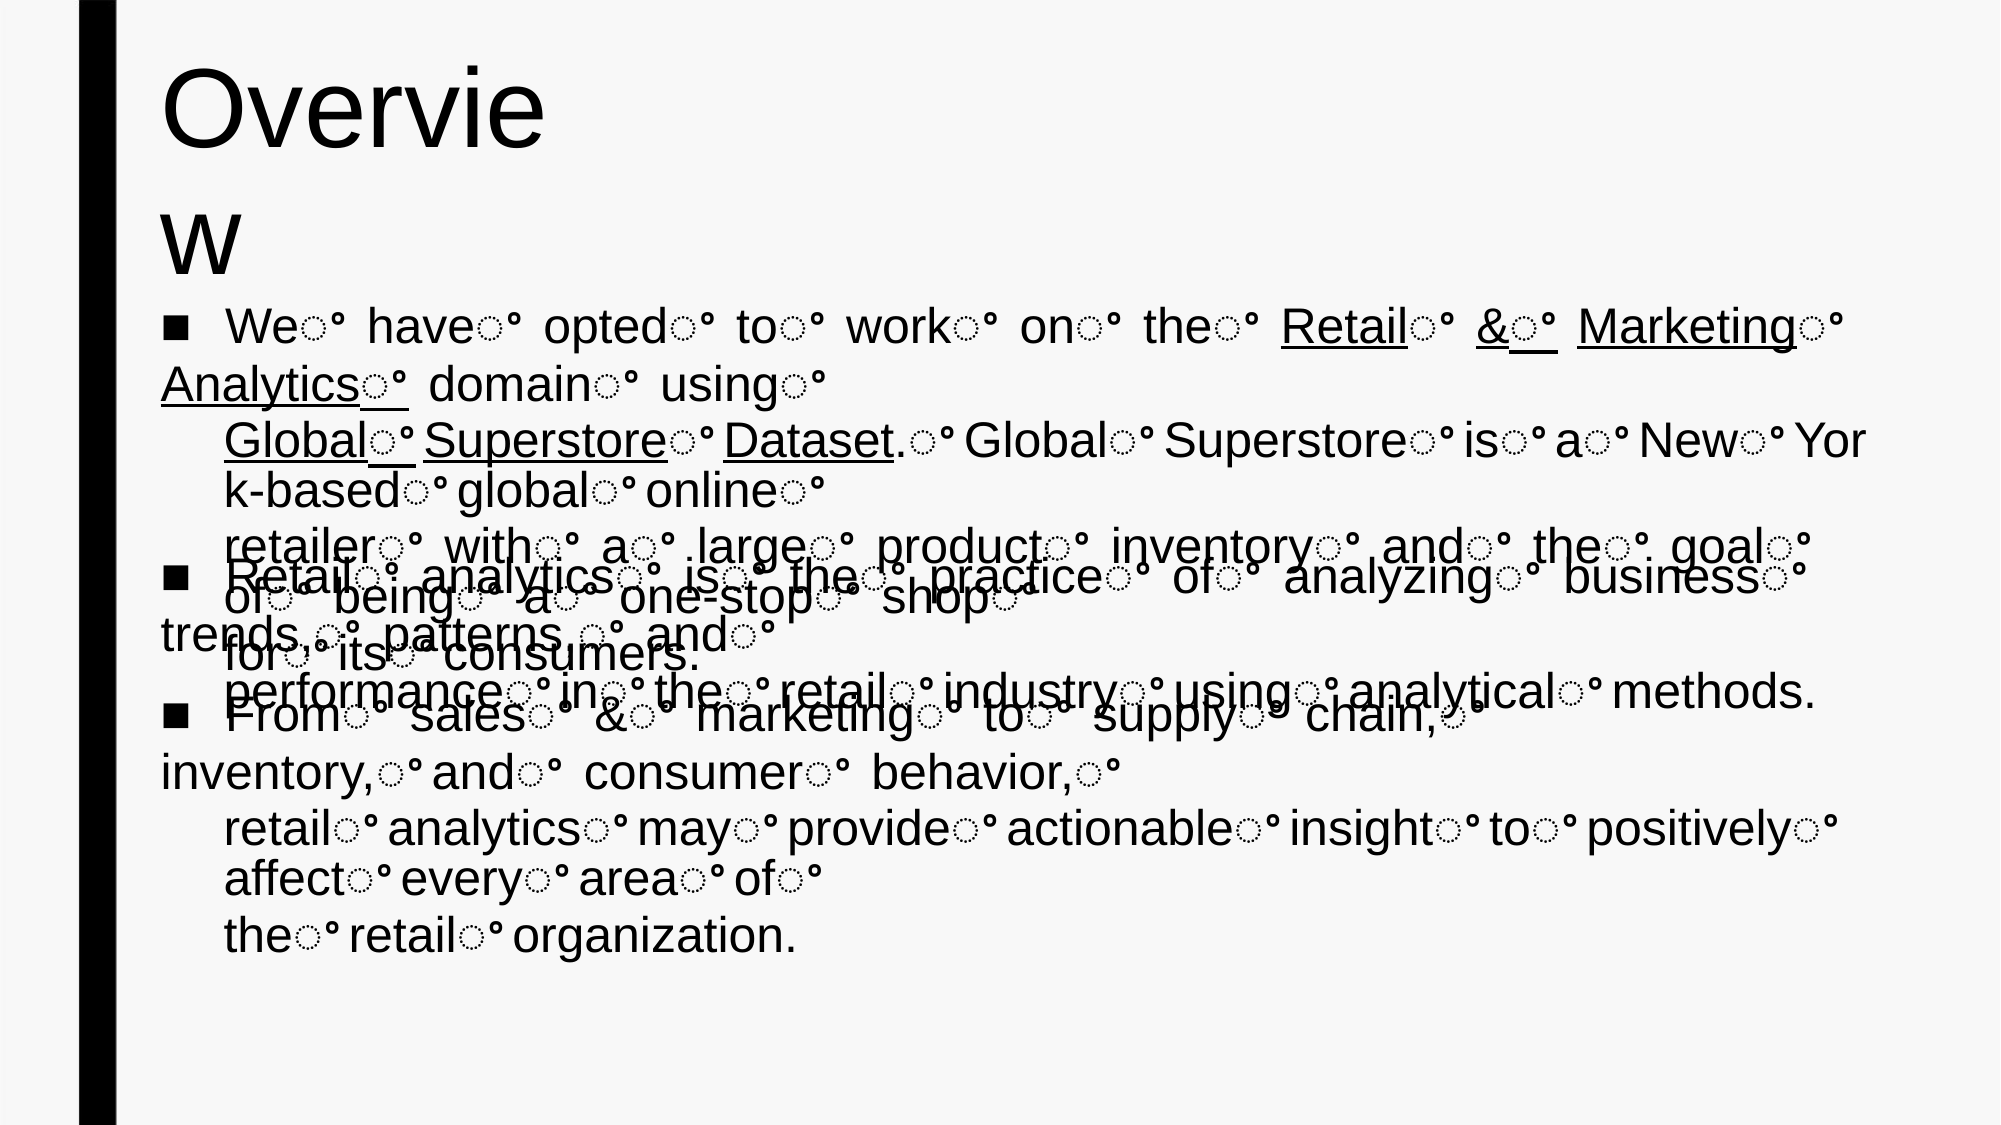

Overview
■ Weꢀ haveꢀ optedꢀ toꢀ workꢀ onꢀ theꢀ Retailꢀ &ꢀ Marketingꢀ Analyticsꢀ domainꢀ usingꢀ
GlobalꢀSuperstoreꢀDataset.ꢀGlobalꢀSuperstoreꢀisꢀaꢀNewꢀYork-basedꢀglobalꢀonlineꢀ
retailerꢀ withꢀ aꢀ largeꢀ productꢀ inventoryꢀ andꢀ theꢀ goalꢀ ofꢀ beingꢀ aꢀ one-stopꢀ shopꢀ
forꢀitsꢀconsumers.
■ Retailꢀ analyticsꢀ isꢀ theꢀ practiceꢀ ofꢀ analyzingꢀ businessꢀ trends,ꢀ patterns,ꢀ andꢀ
performanceꢀinꢀtheꢀretailꢀindustryꢀusingꢀanalyticalꢀmethods.
■ Fromꢀ salesꢀ &ꢀ marketingꢀ toꢀ supplyꢀ chain,ꢀ inventory,ꢀandꢀ consumerꢀ behavior,ꢀ
retailꢀanalyticsꢀmayꢀprovideꢀactionableꢀinsightꢀtoꢀpositivelyꢀaffectꢀeveryꢀareaꢀofꢀ
theꢀretailꢀorganization.